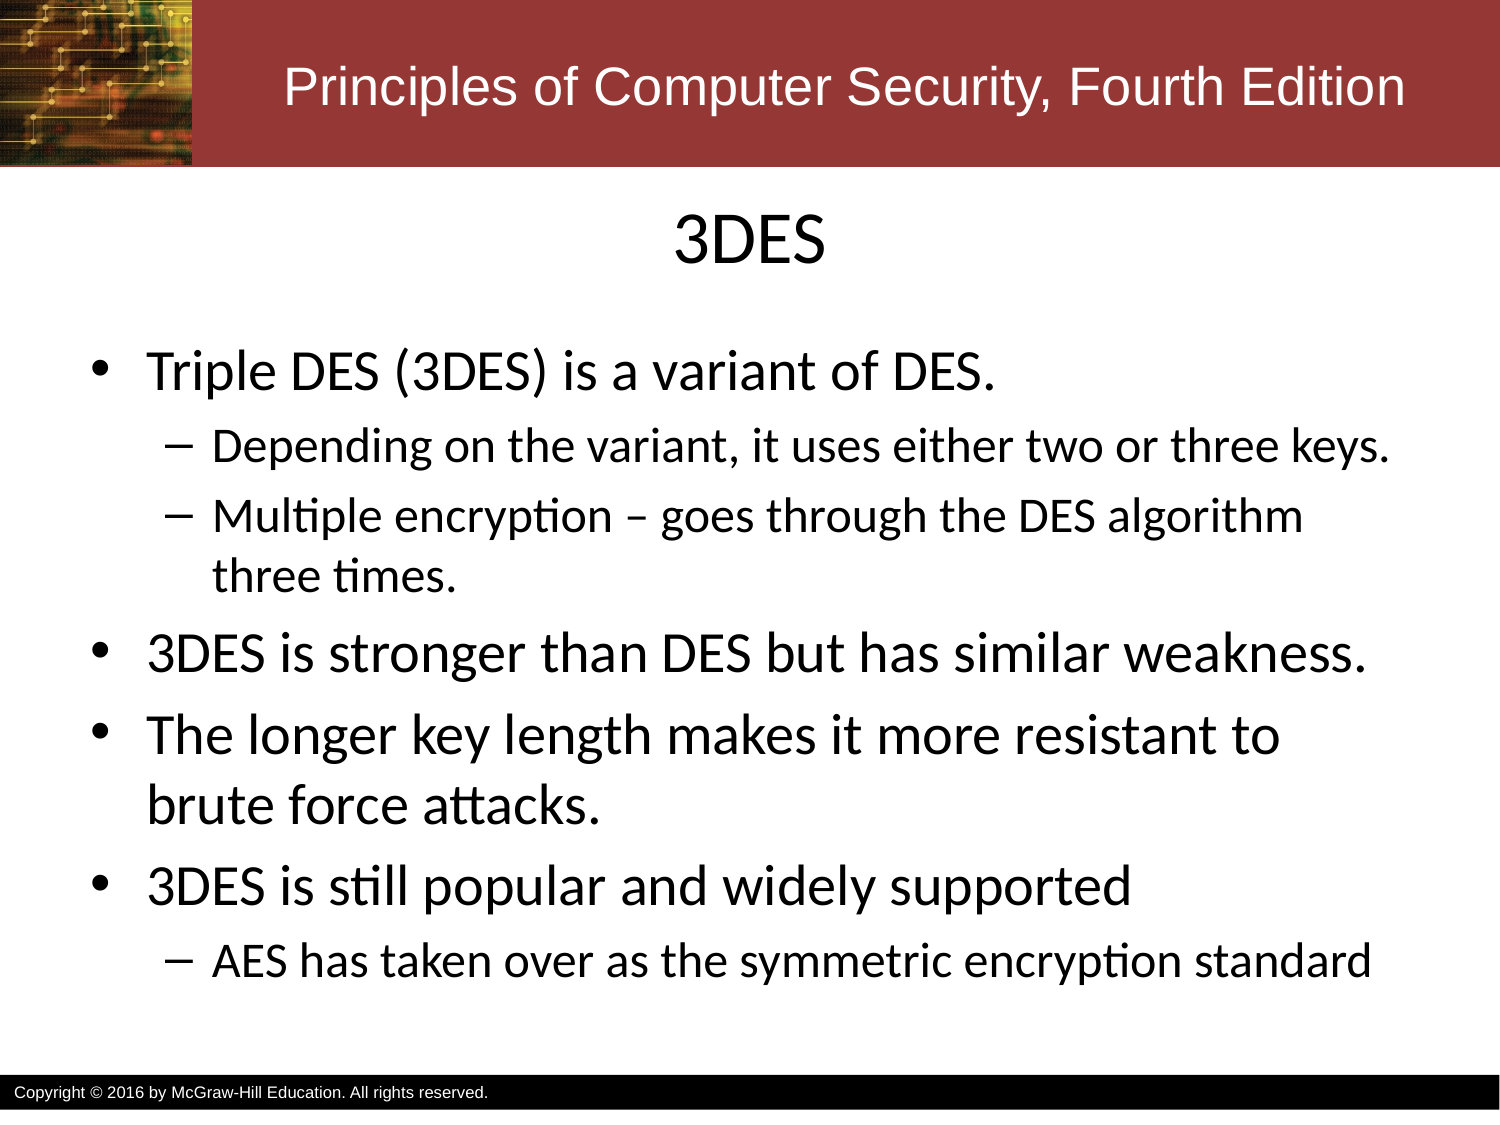

# 3DES
Triple DES (3DES) is a variant of DES.
Depending on the variant, it uses either two or three keys.
Multiple encryption – goes through the DES algorithm three times.
3DES is stronger than DES but has similar weakness.
The longer key length makes it more resistant to brute force attacks.
3DES is still popular and widely supported
AES has taken over as the symmetric encryption standard